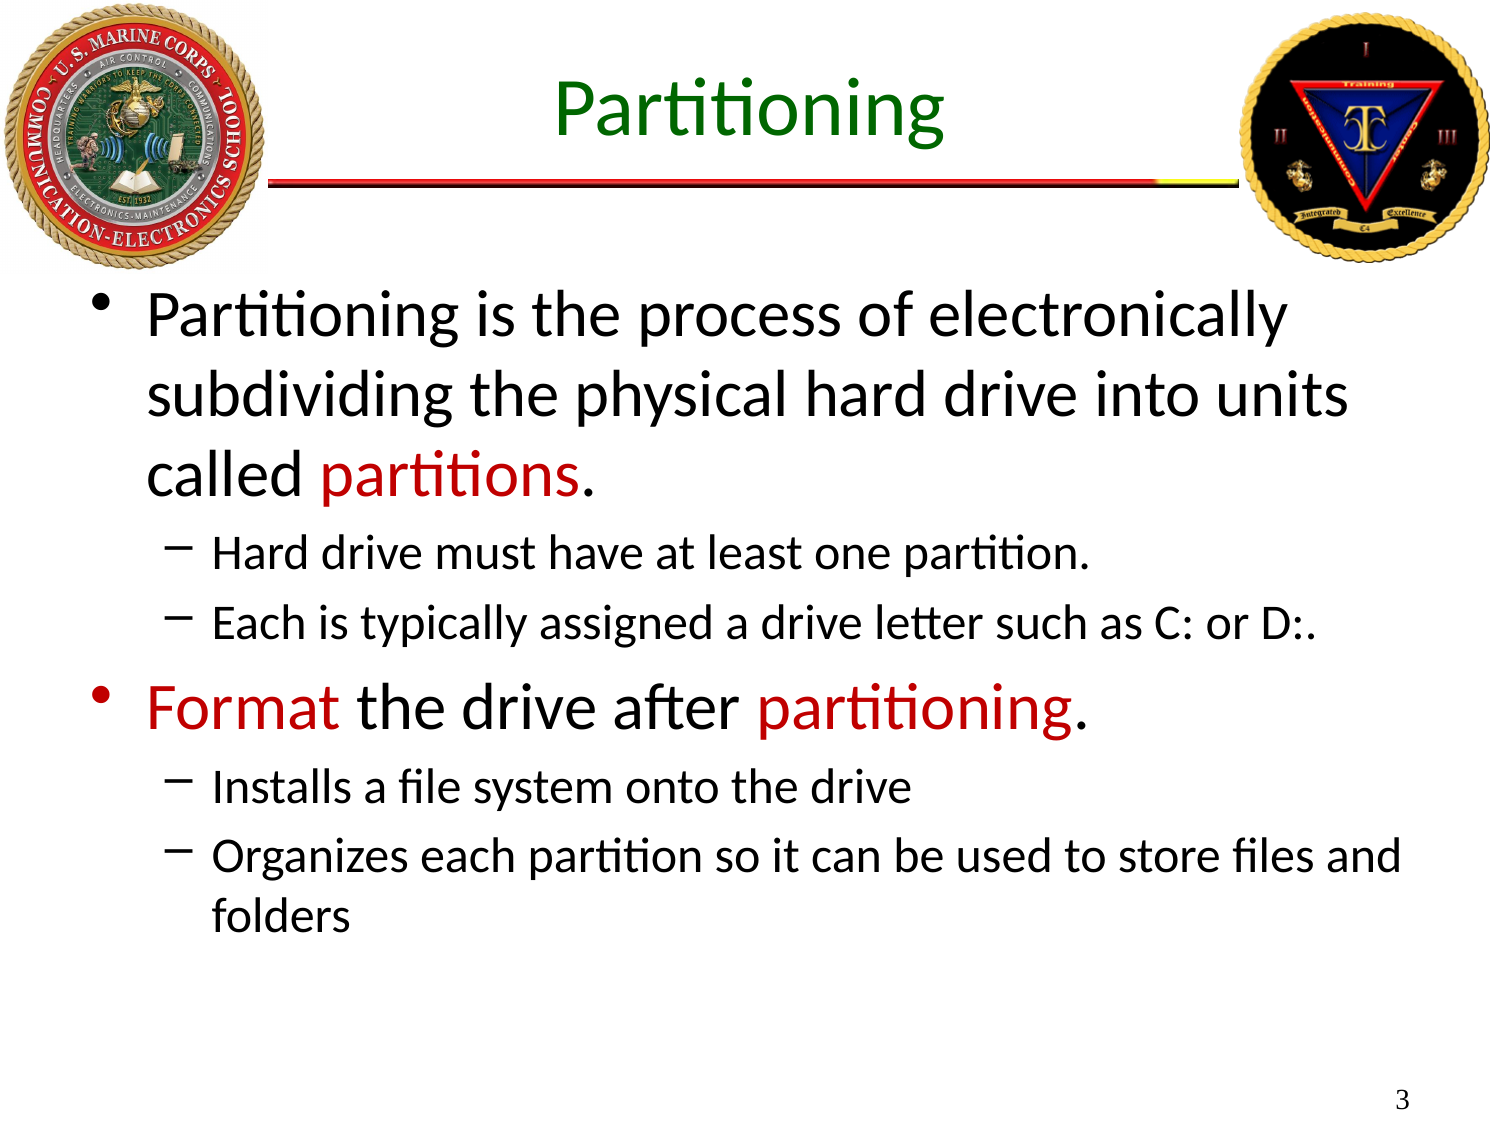

# Partitioning
Partitioning is the process of electronically subdividing the physical hard drive into units called partitions.
Hard drive must have at least one partition.
Each is typically assigned a drive letter such as C: or D:.
Format the drive after partitioning.
Installs a file system onto the drive
Organizes each partition so it can be used to store files and folders